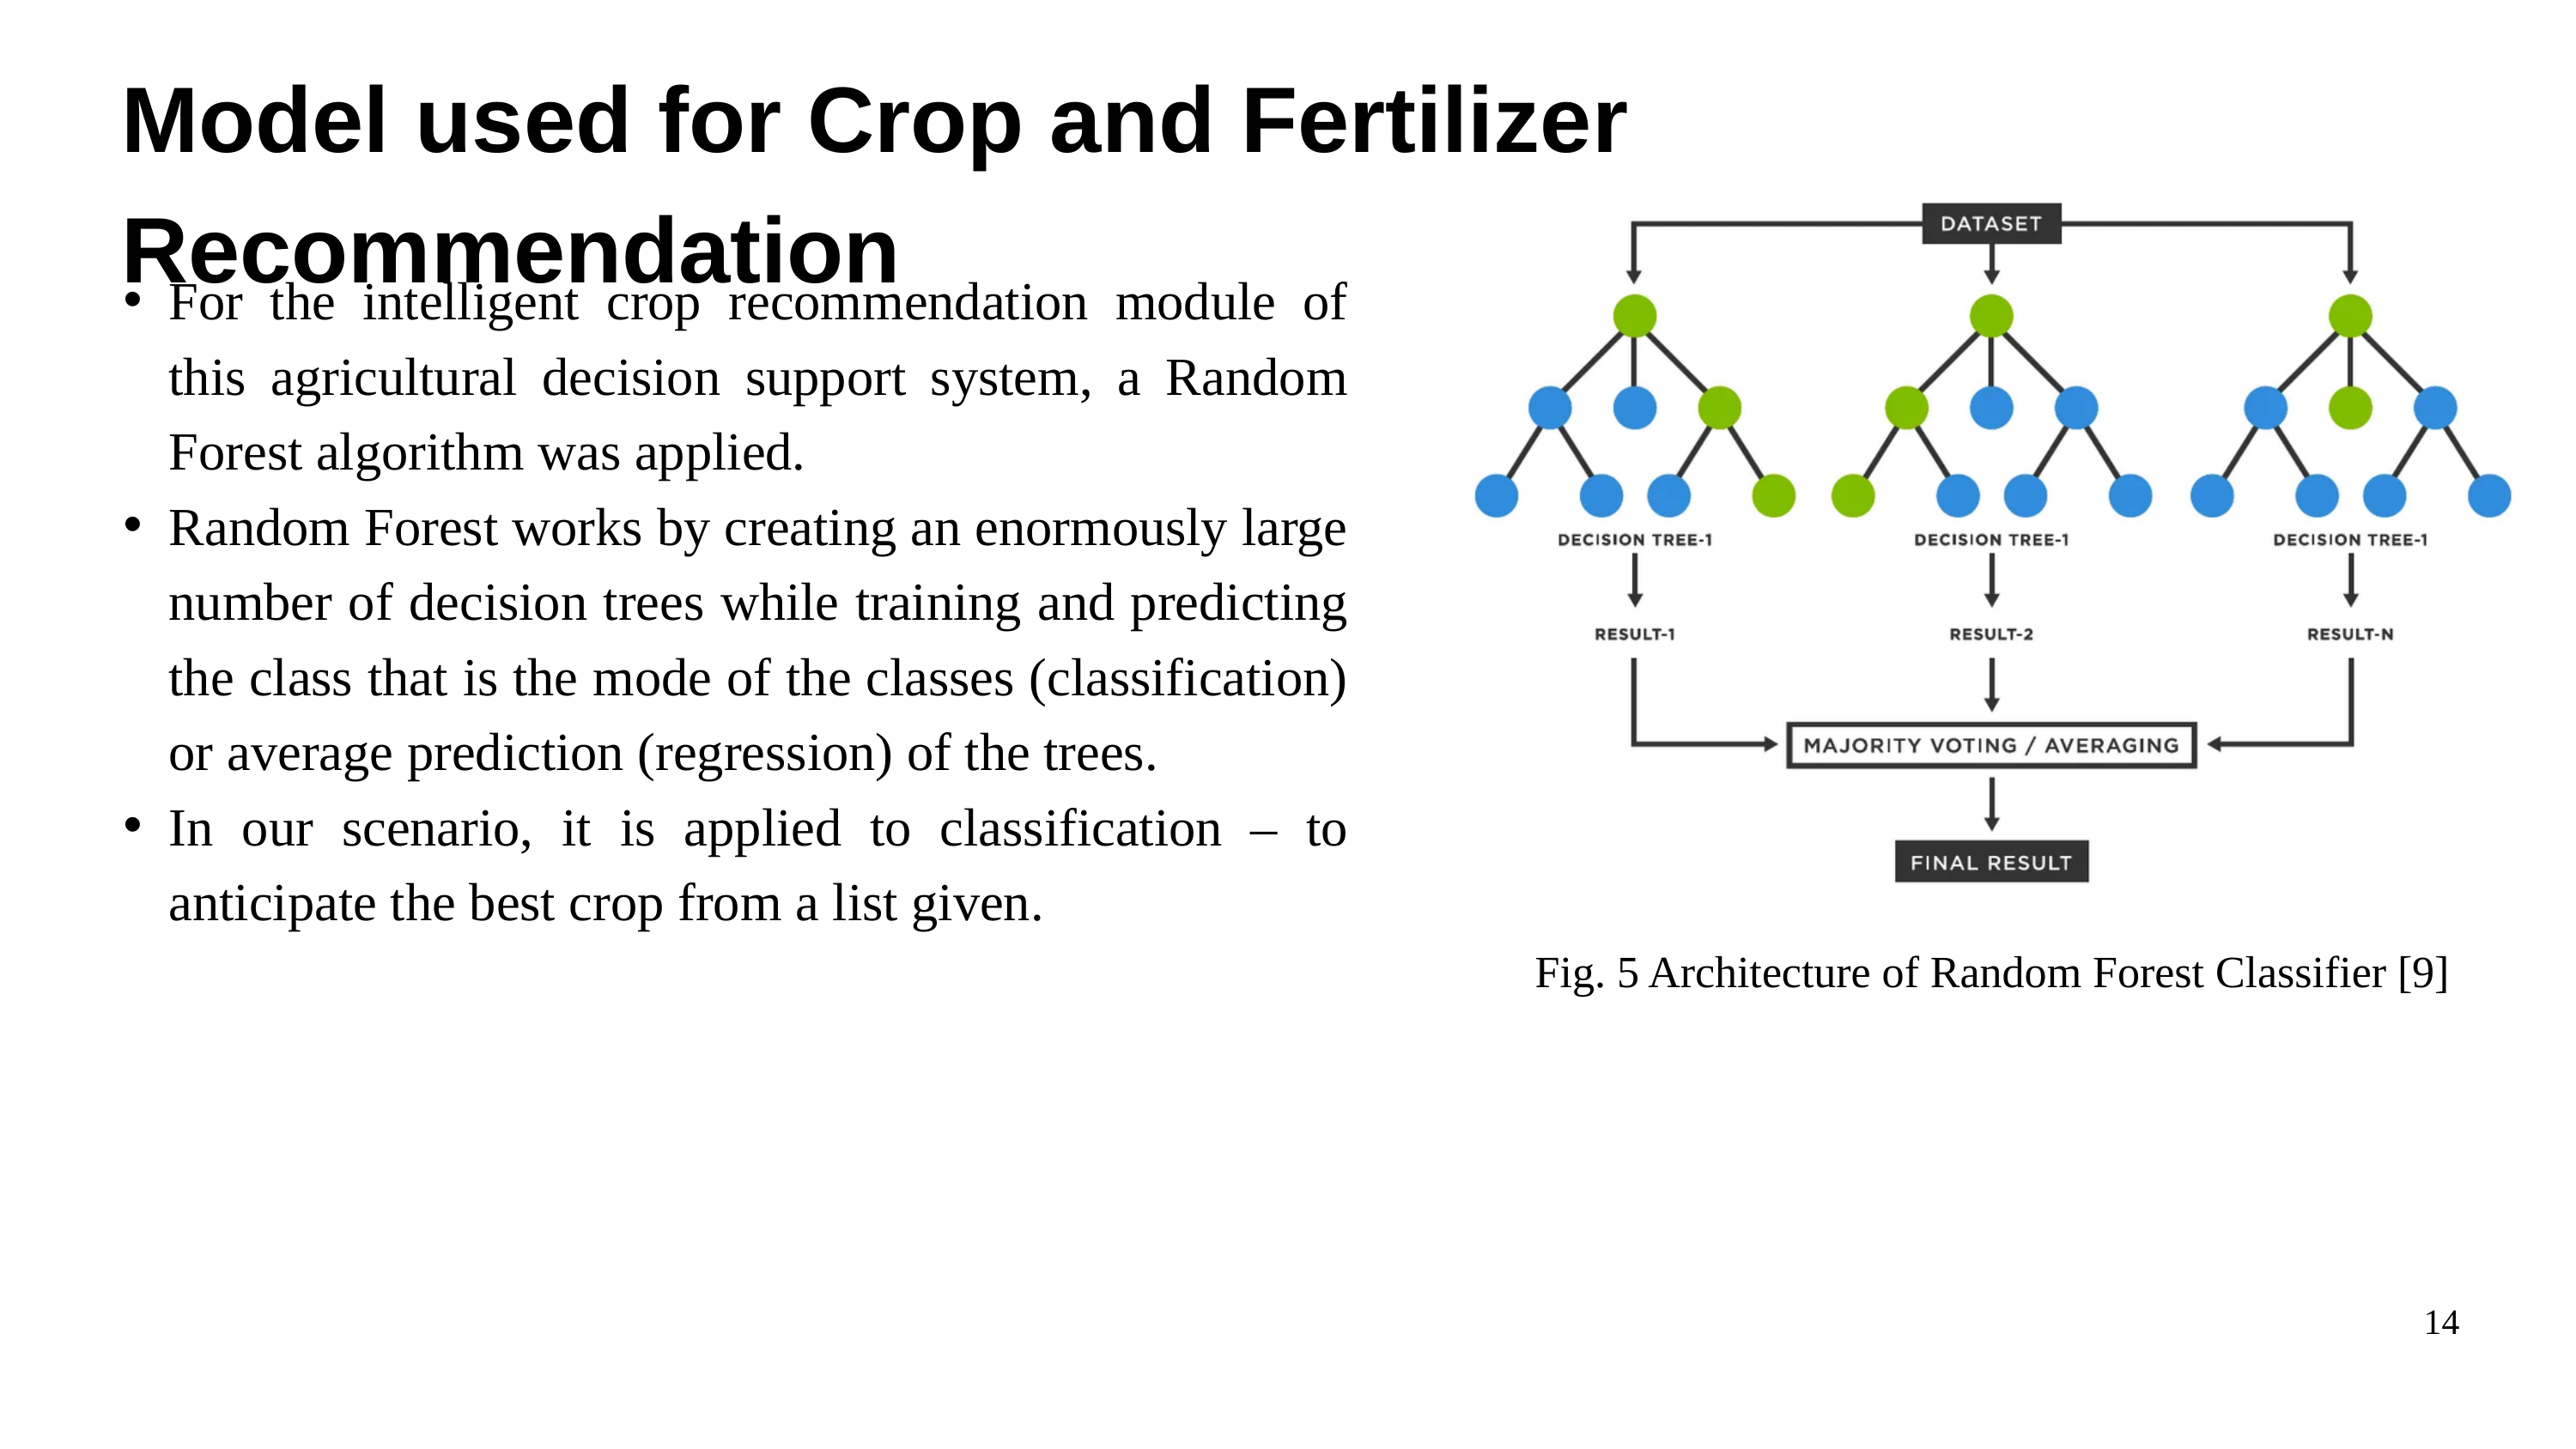

Model used for Crop and Fertilizer Recommendation

For the intelligent crop recommendation module of this agricultural decision support system, a Random Forest algorithm was applied.
Random Forest works by creating an enormously large number of decision trees while training and predicting the class that is the mode of the classes (classification) or average prediction (regression) of the trees.
In our scenario, it is applied to classification – to anticipate the best crop from a list given.
Fig. 5 Architecture of Random Forest Classifier [9]
14